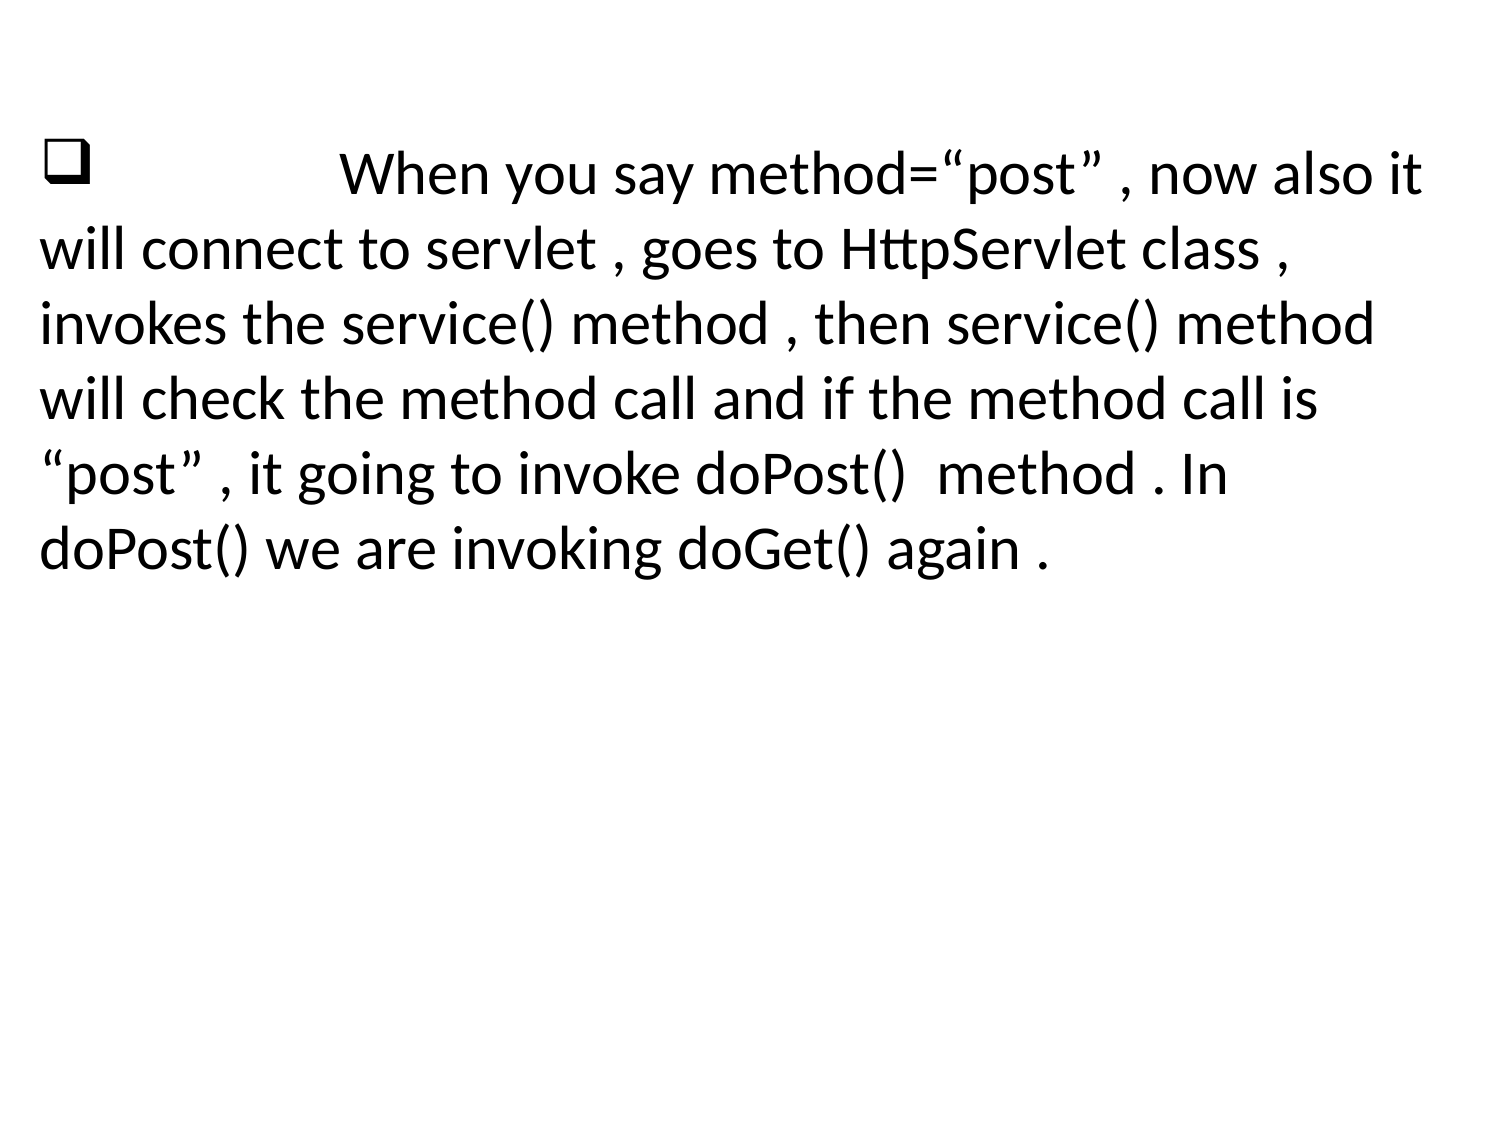

When you say method=“post” , now also it will connect to servlet , goes to HttpServlet class , invokes the service() method , then service() method will check the method call and if the method call is “post” , it going to invoke doPost()  method . In doPost() we are invoking doGet() again .